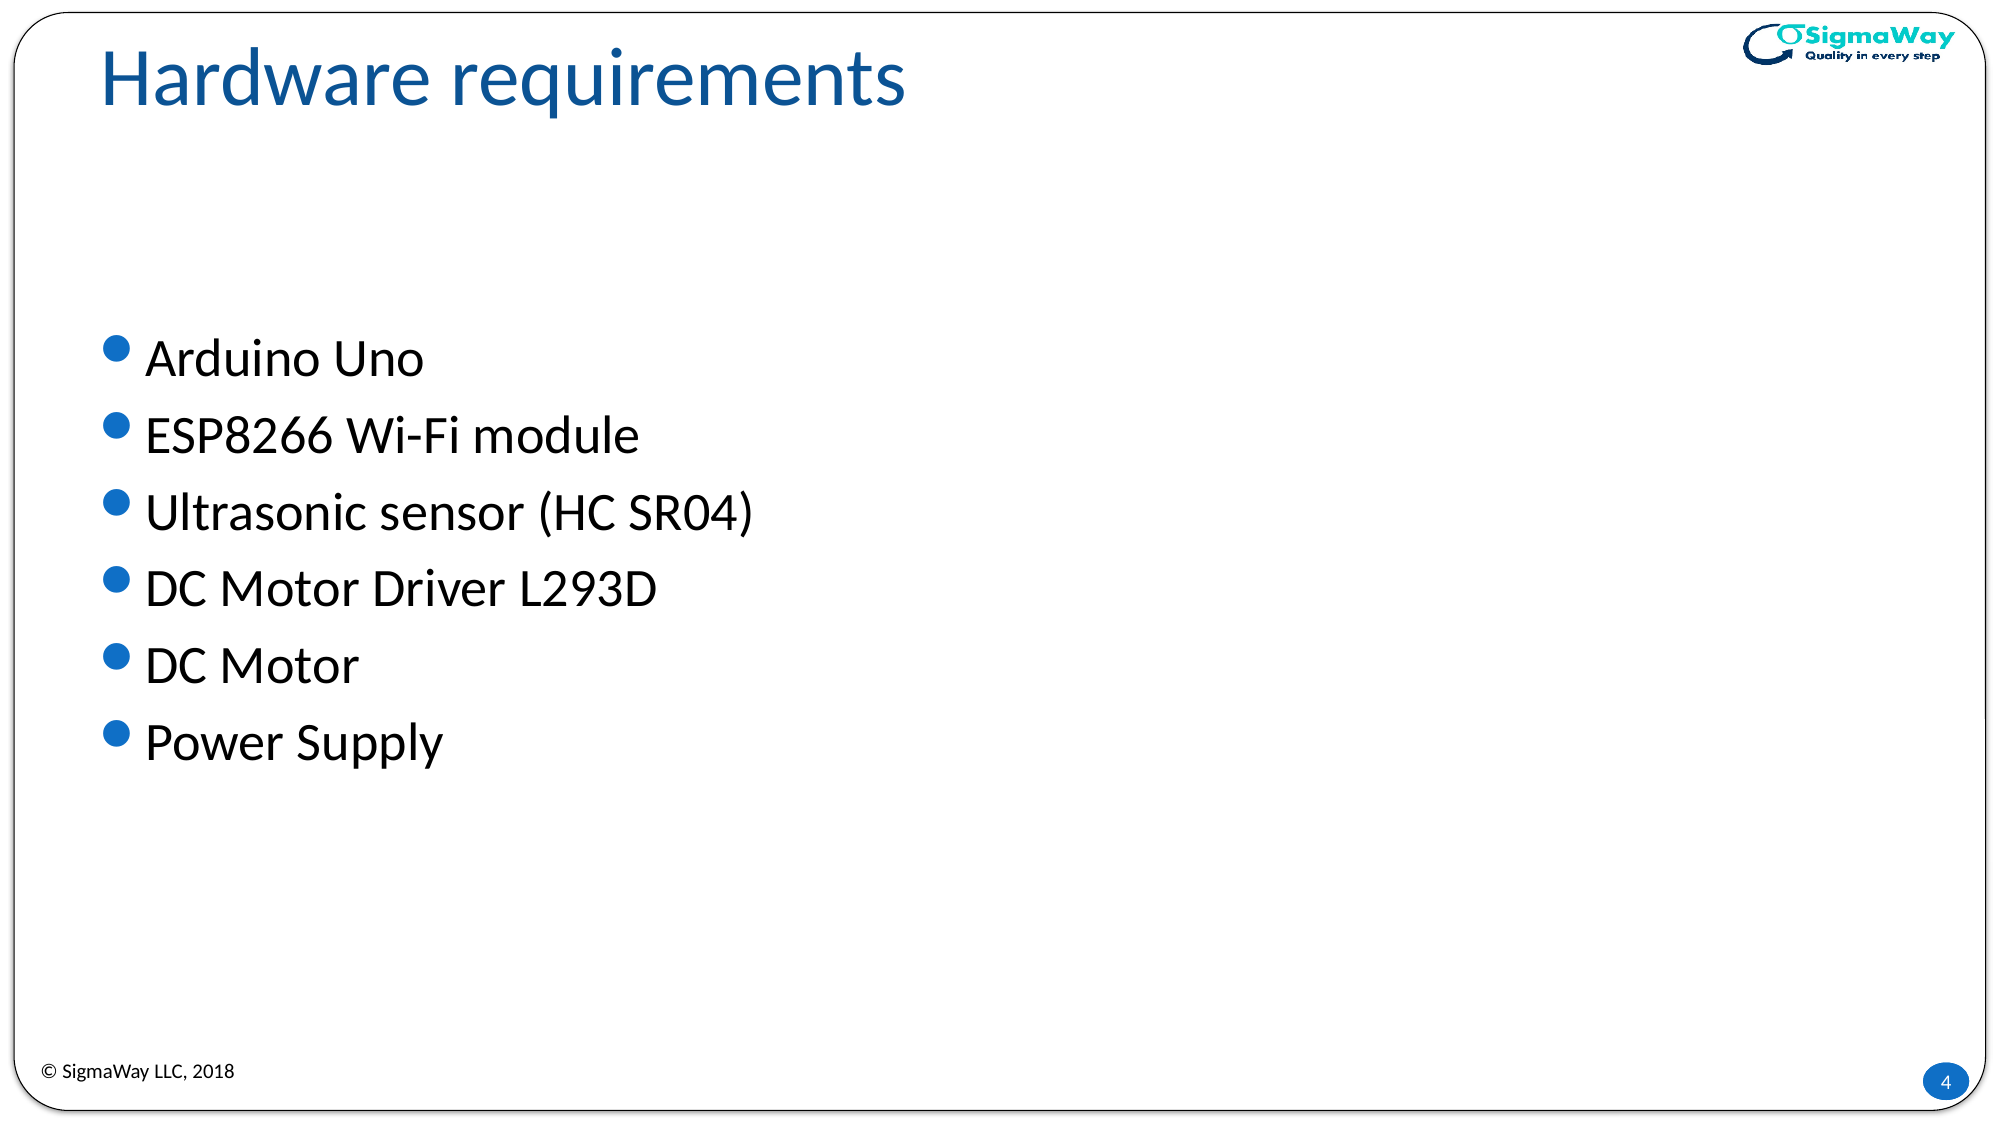

# Hardware requirements

Arduino Uno
ESP8266 Wi-Fi module
Ultrasonic sensor (HC SR04)
DC Motor Driver L293D
DC Motor
Power Supply

© SigmaWay LLC, 2018